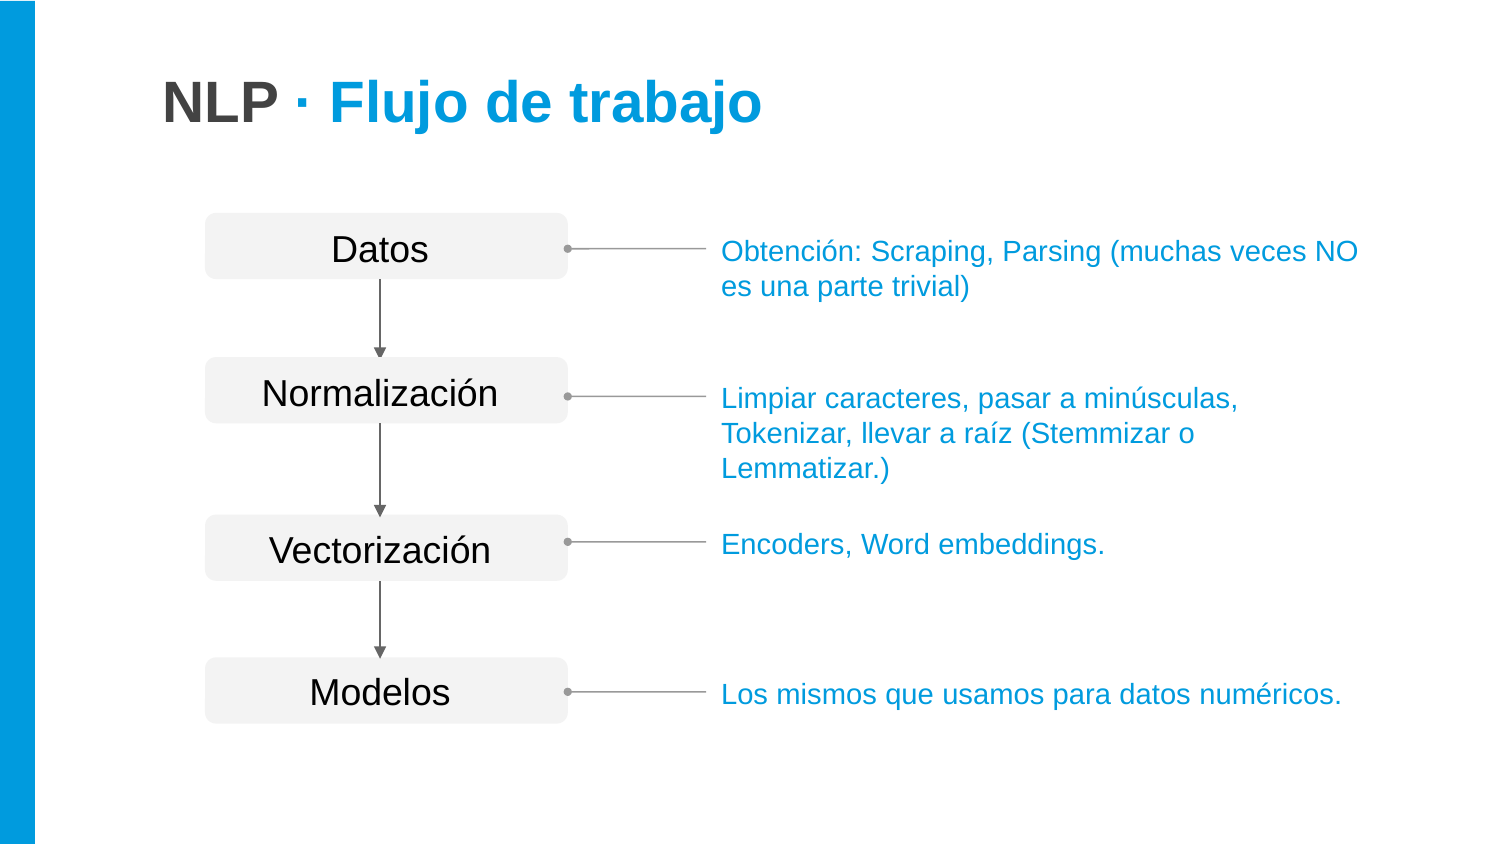

NLP · Flujo de trabajo

Datos
Obtención: Scraping, Parsing (muchas veces NO es una parte trivial)

Normalización
Limpiar caracteres, pasar a minúsculas, Tokenizar, llevar a raíz (Stemmizar o Lemmatizar.)
Encoders, Word embeddings.

Vectorización

Modelos
Los mismos que usamos para datos numéricos.